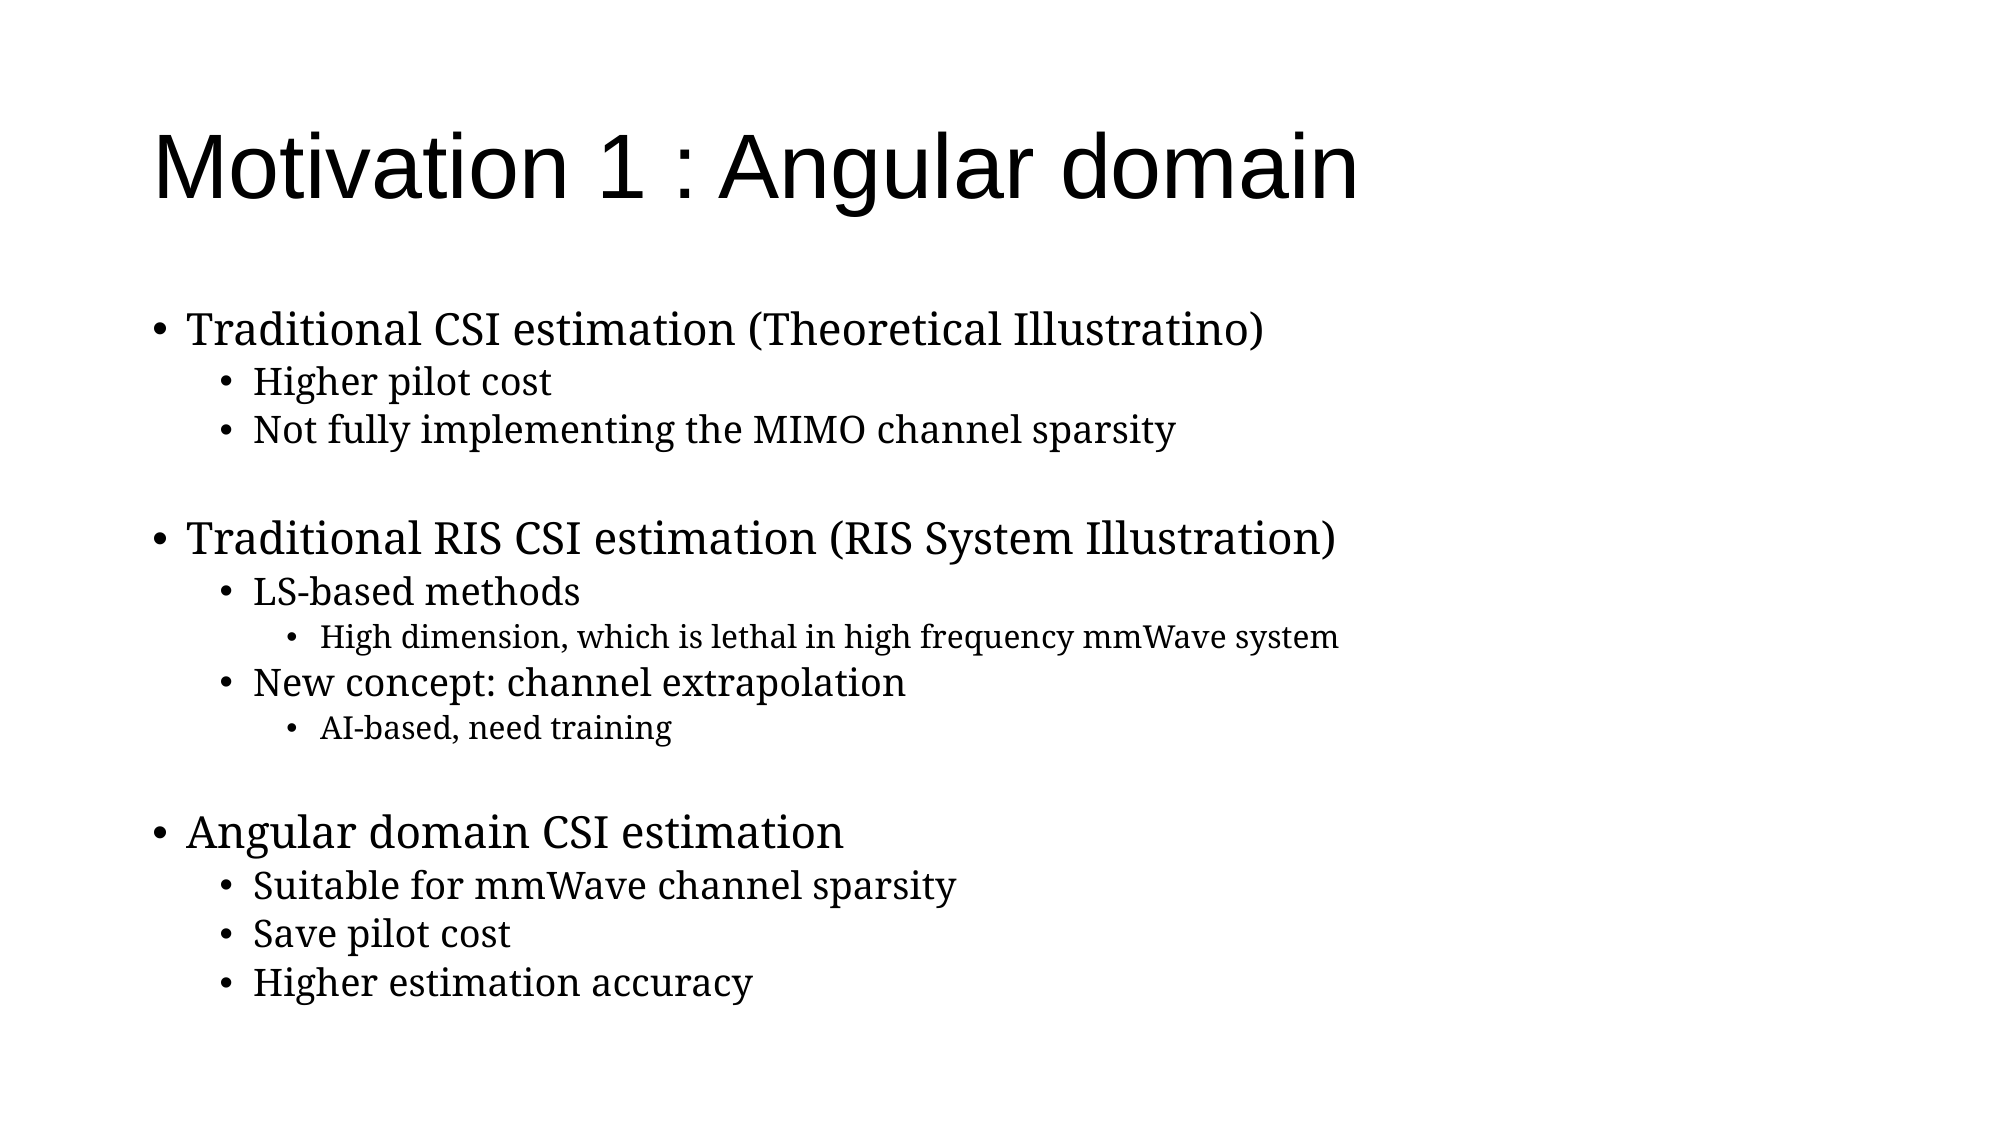

# Motivation 1 : Angular domain
Traditional CSI estimation (Theoretical Illustratino)
Higher pilot cost
Not fully implementing the MIMO channel sparsity

Traditional RIS CSI estimation (RIS System Illustration)
LS-based methods
High dimension, which is lethal in high frequency mmWave system
New concept: channel extrapolation
AI-based, need training

Angular domain CSI estimation
Suitable for mmWave channel sparsity
Save pilot cost
Higher estimation accuracy